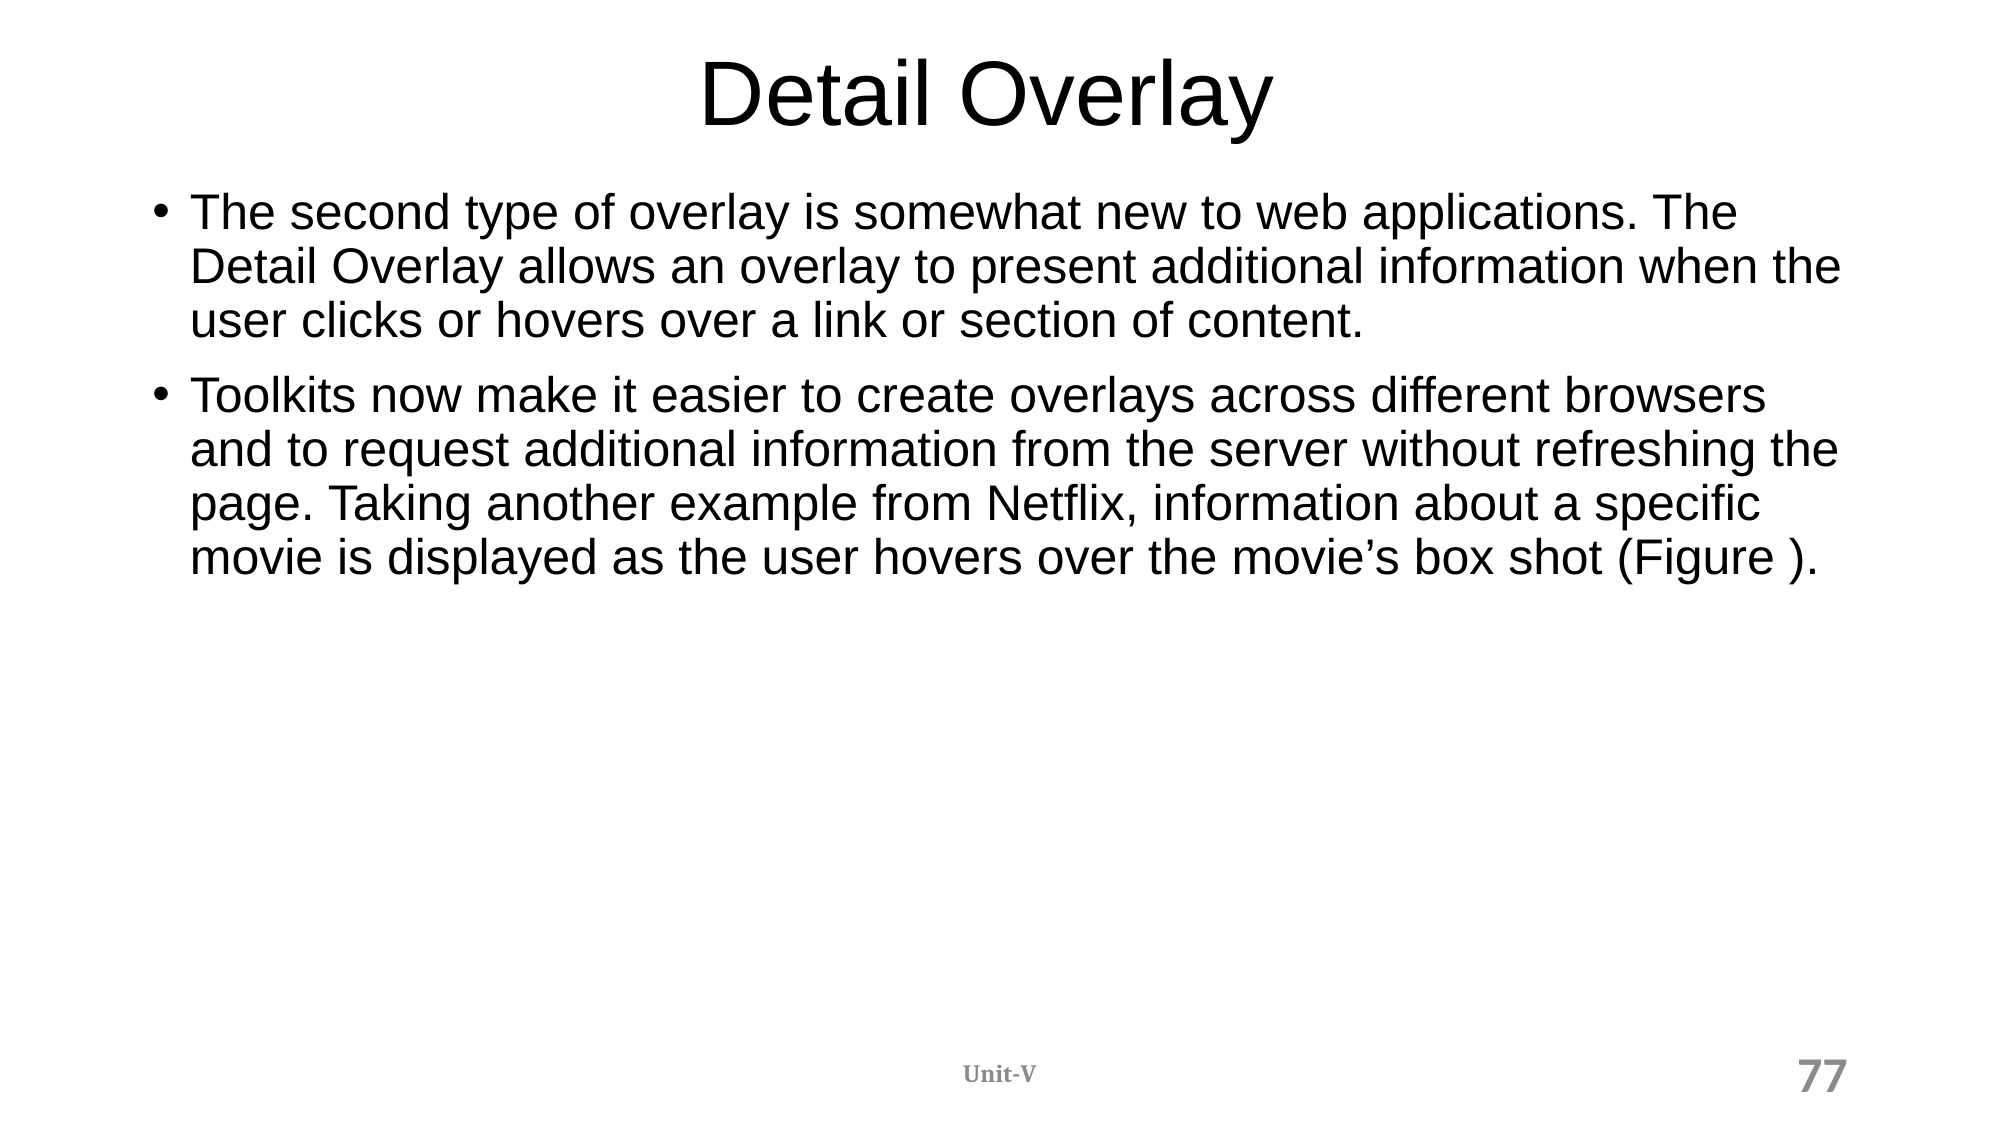

# Detail Overlay
The second type of overlay is somewhat new to web applications. The Detail Overlay allows an overlay to present additional information when the user clicks or hovers over a link or section of content.
Toolkits now make it easier to create overlays across different browsers and to request additional information from the server without refreshing the page. Taking another example from Netflix, information about a specific movie is displayed as the user hovers over the movie’s box shot (Figure ).
Unit-V
77